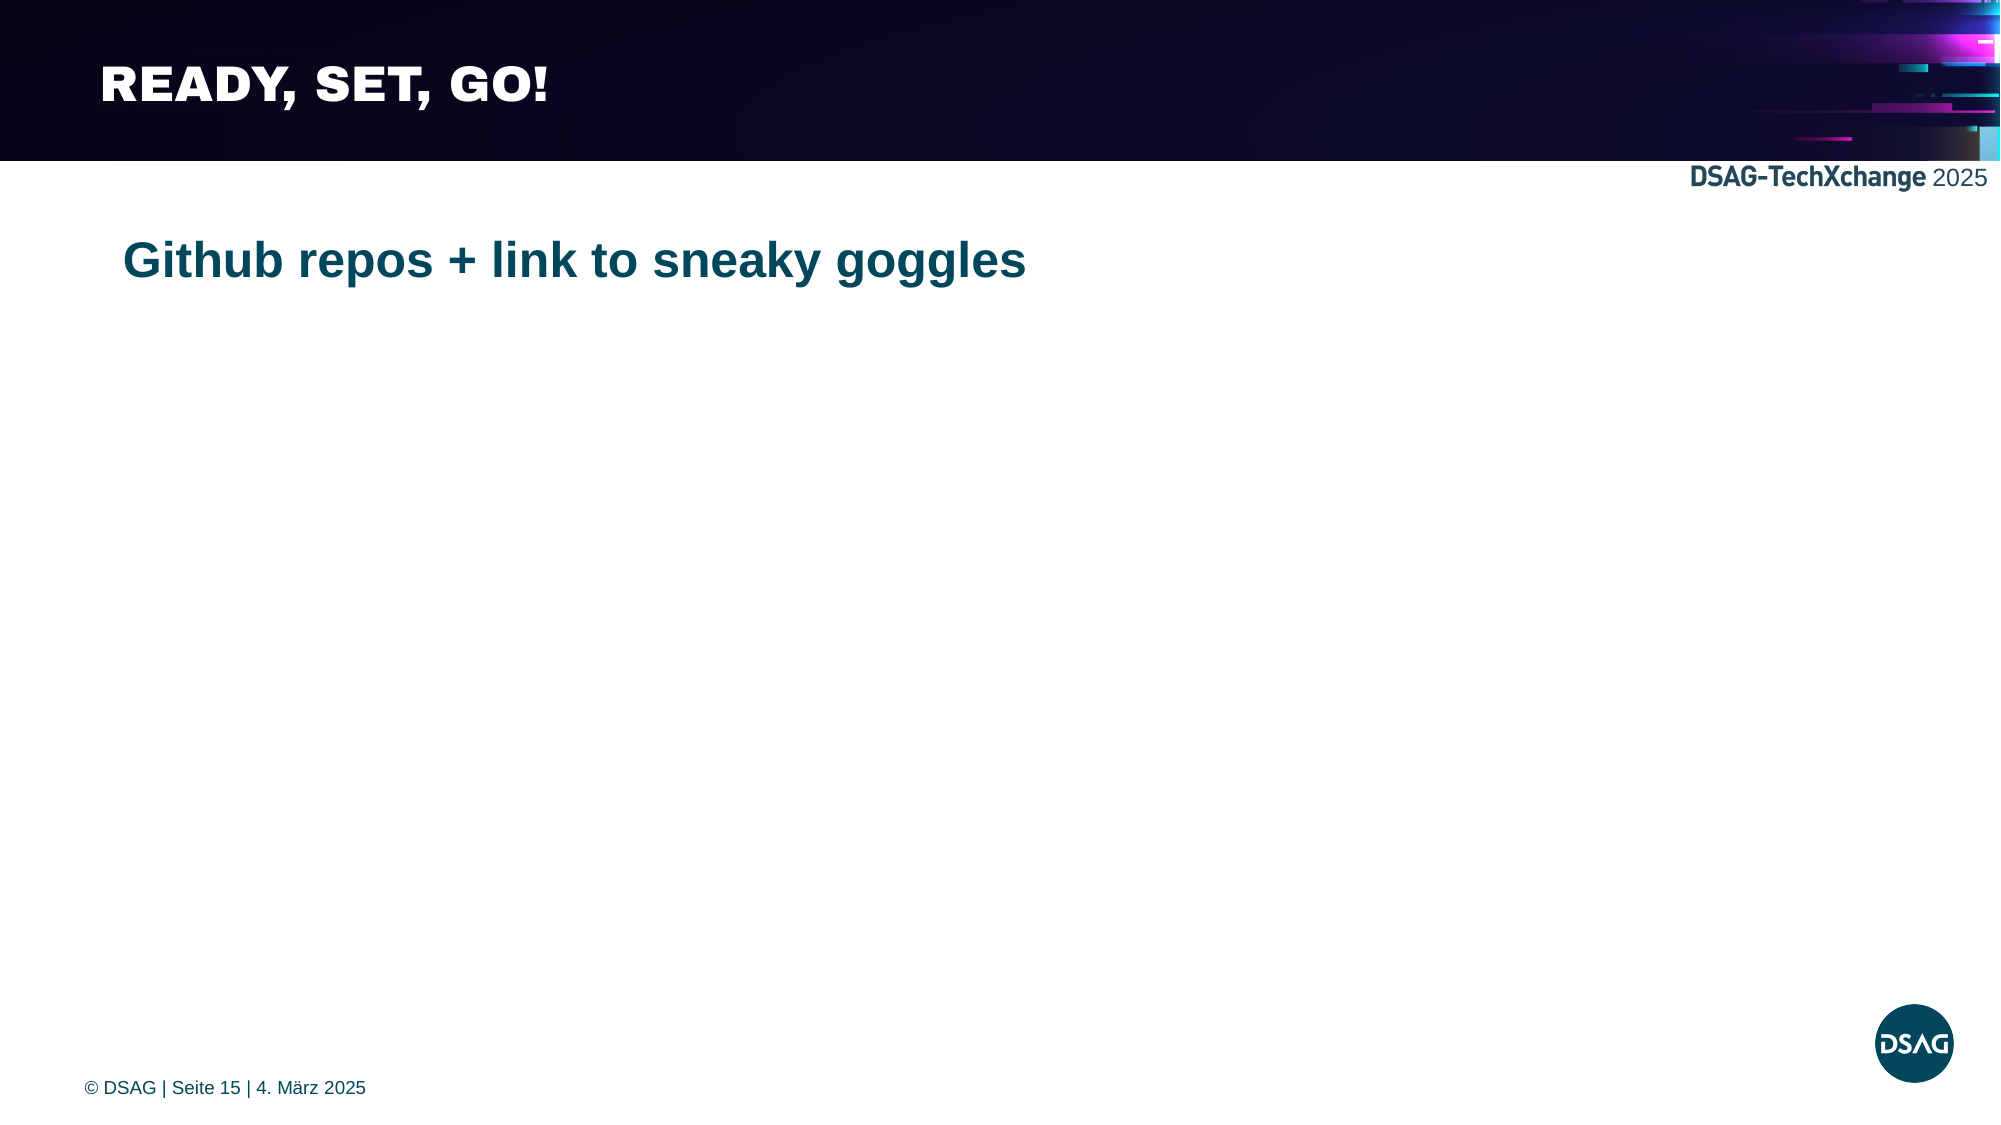

Ready, Set, GO!
Github repos + link to sneaky goggles